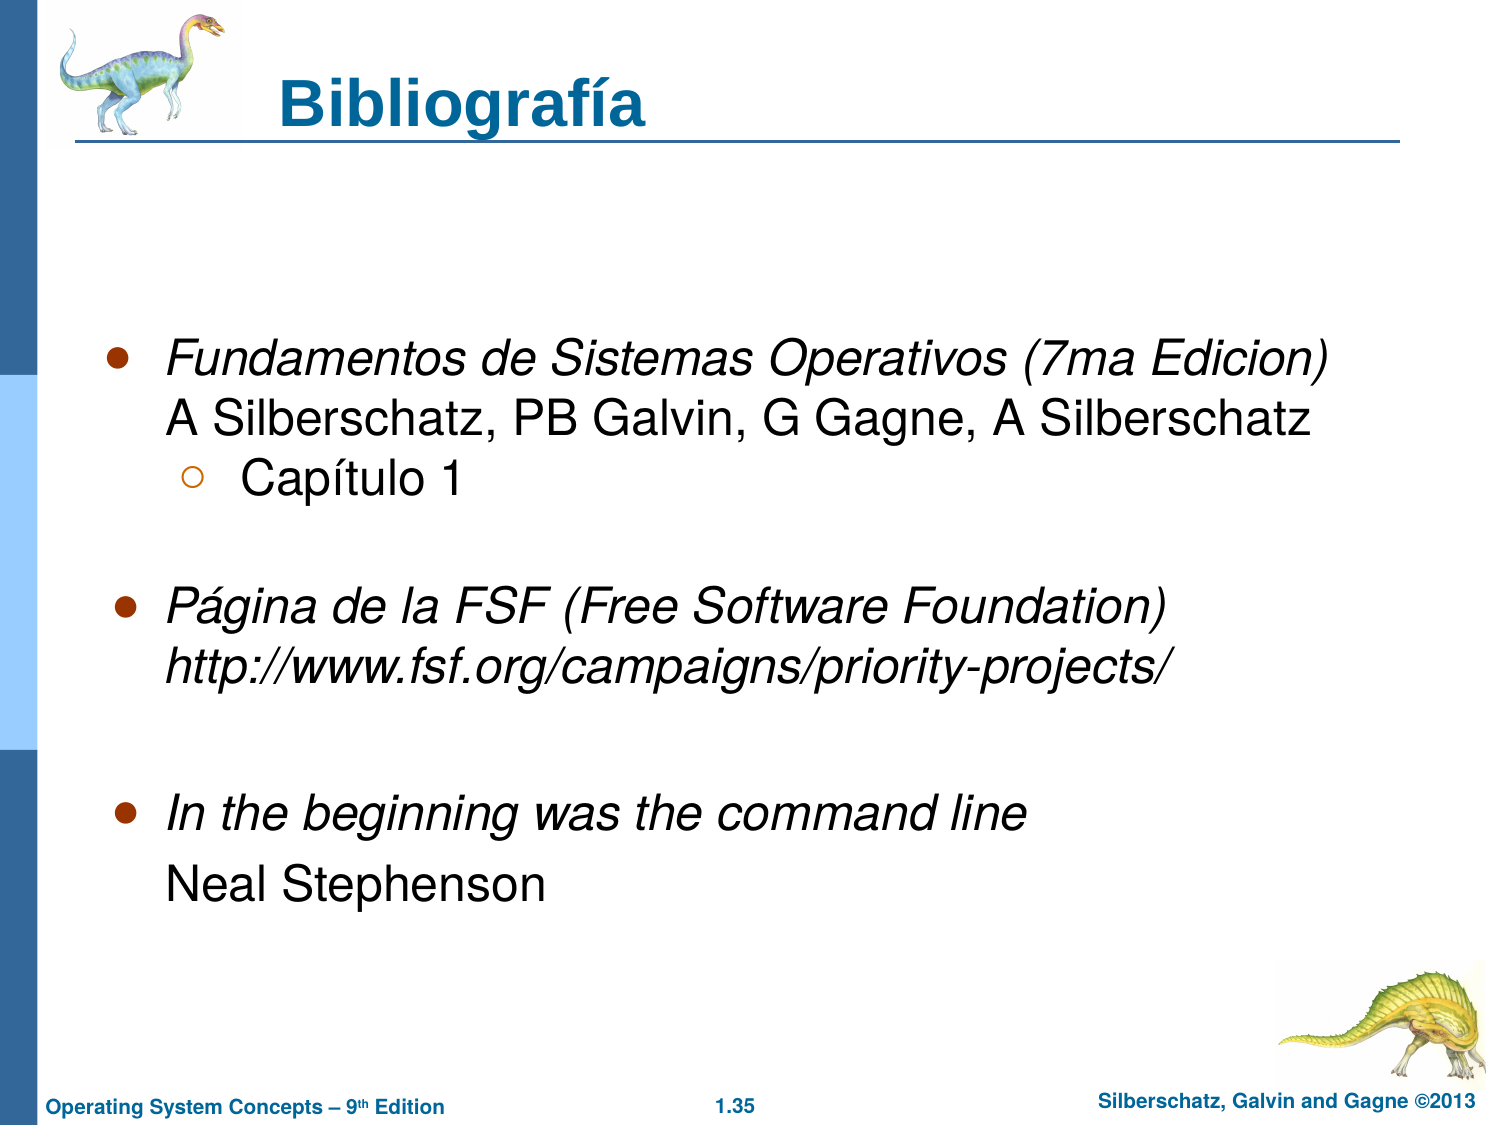

# Bibliografía
Fundamentos de Sistemas Operativos (7ma Edicion)
A Silberschatz, PB Galvin, G Gagne, A Silberschatz
Capítulo 1

Página de la FSF (Free Software Foundation) http://www.fsf.org/campaigns/priority-projects/

In the beginning was the command line
Neal Stephenson